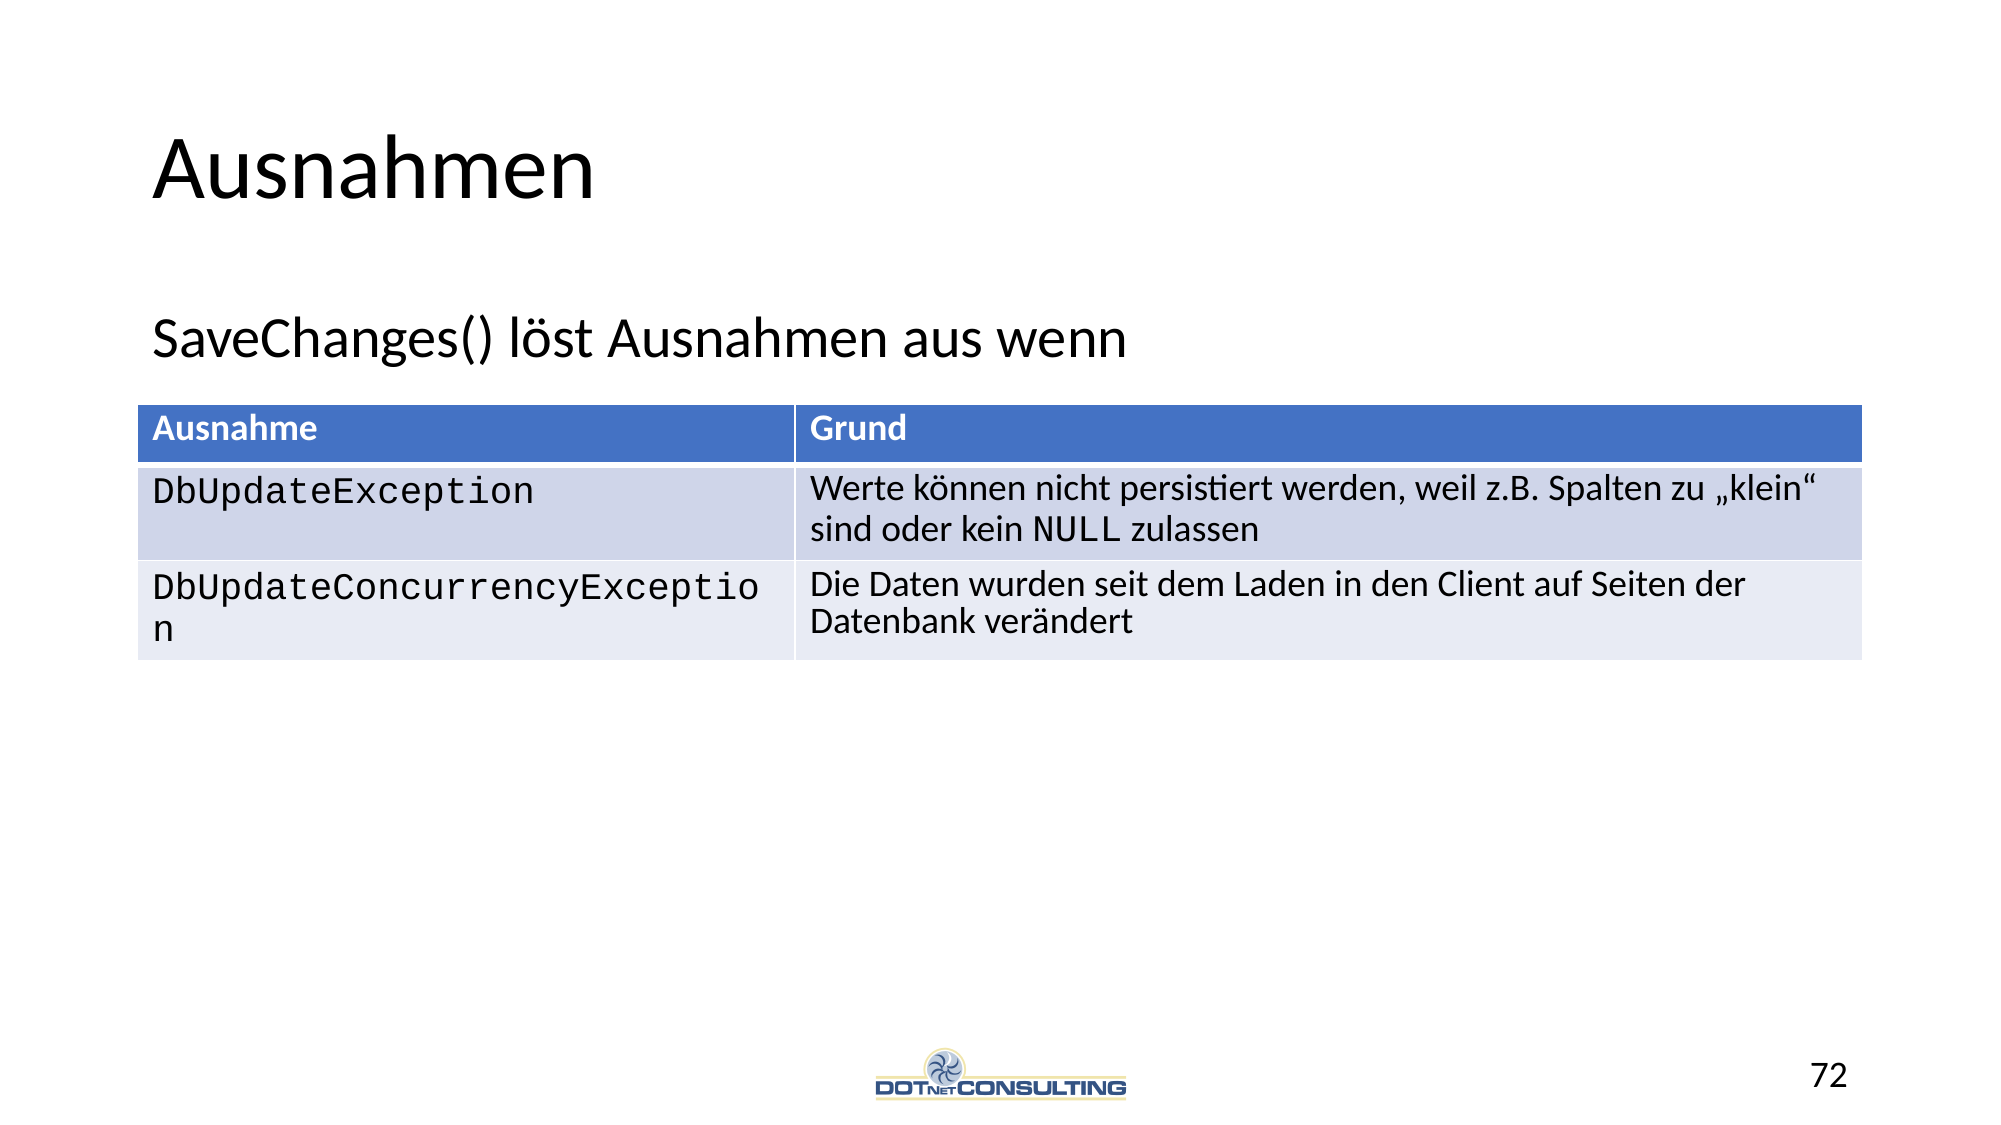

# Ausnahmen
SaveChanges() löst Ausnahmen aus wenn
| Ausnahme | Grund |
| --- | --- |
| DbUpdateException | Werte können nicht persistiert werden, weil z.B. Spalten zu „klein“ sind oder kein NULL zulassen |
| DbUpdateConcurrencyException | Die Daten wurden seit dem Laden in den Client auf Seiten der Datenbank verändert |
72